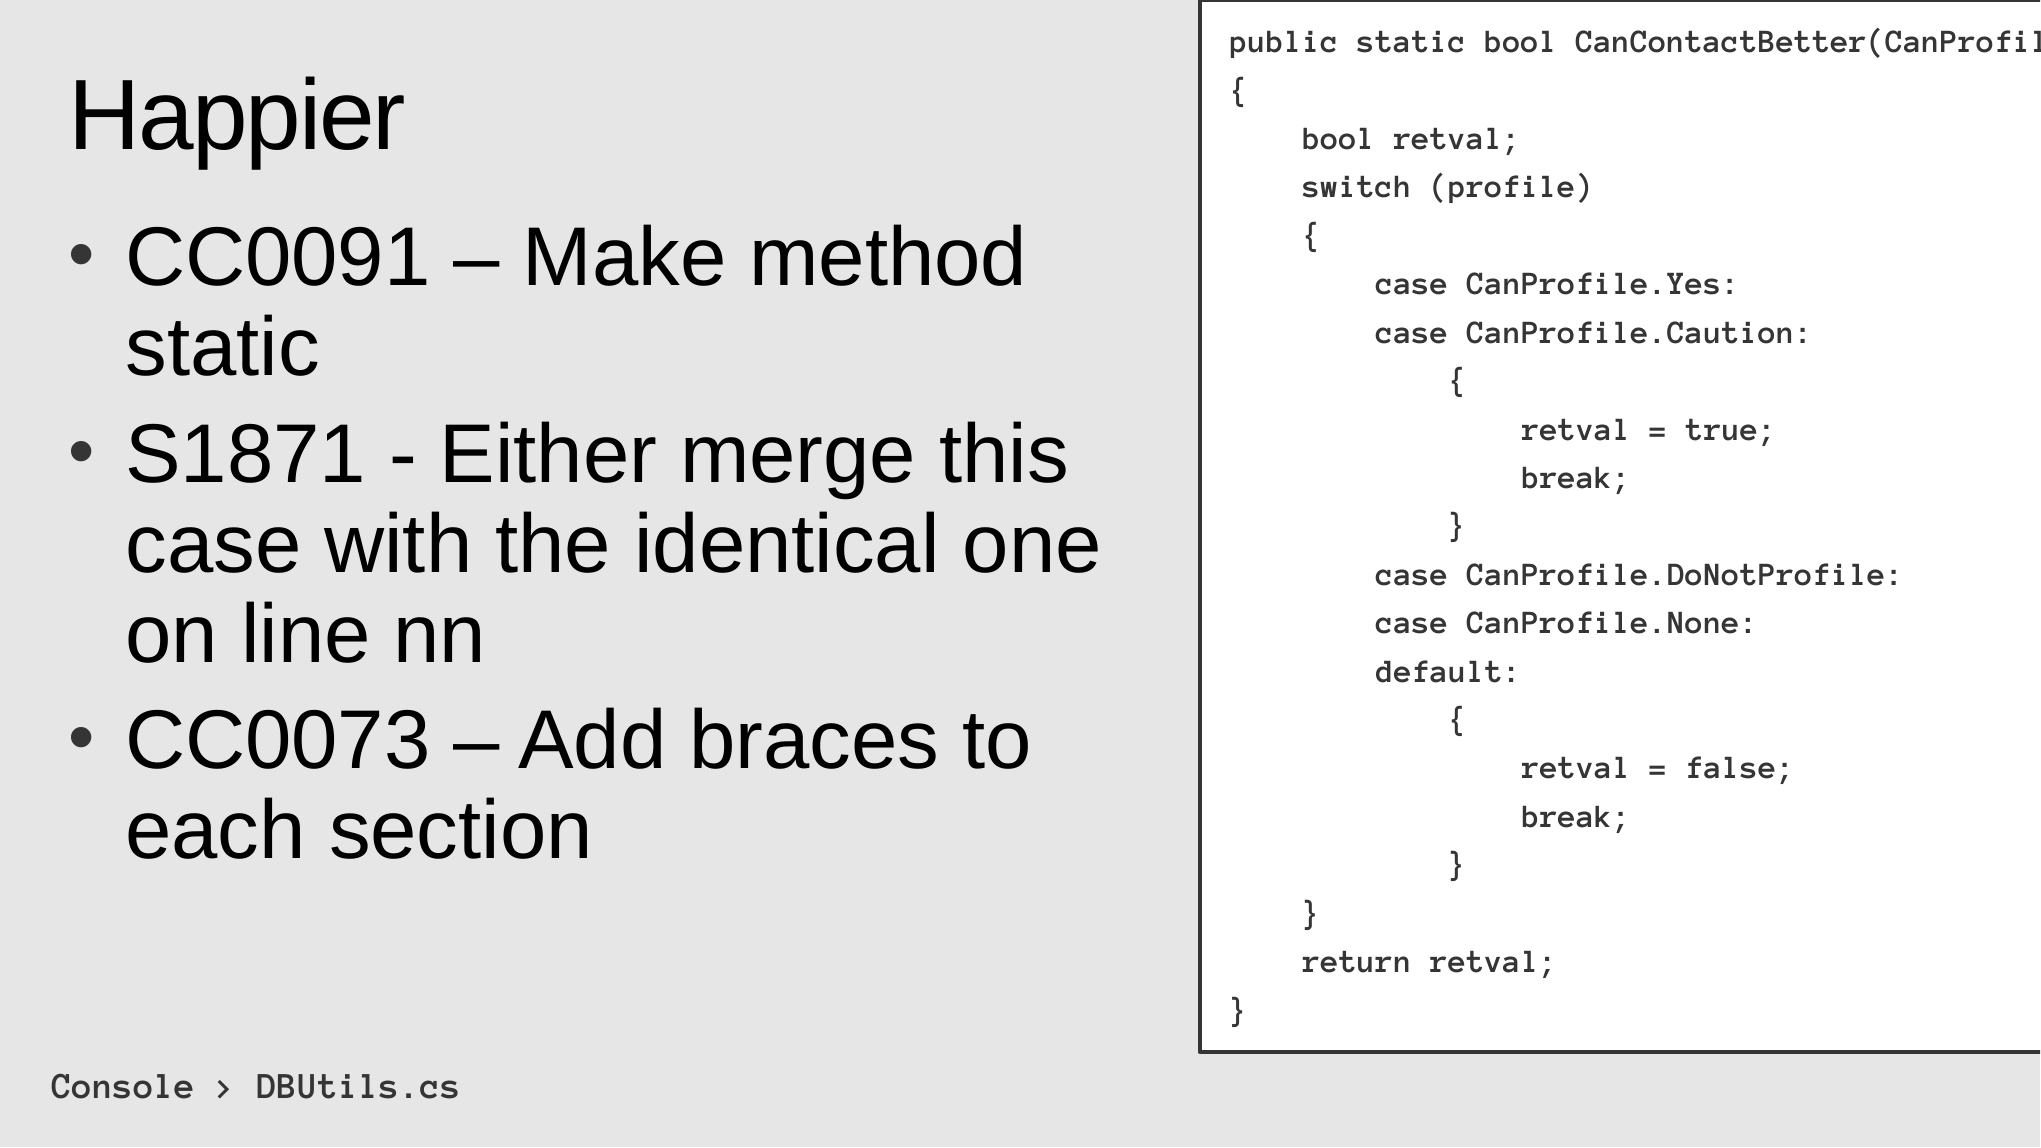

public static bool CanContactBetter(CanProfile profile)
{
    bool retval;
    switch (profile)
    {
        case CanProfile.Yes:
        case CanProfile.Caution:
            {
                retval = true;
                break;
            }
        case CanProfile.DoNotProfile:
        case CanProfile.None:
        default:
            {
                retval = false;
                break;
            }
    }
    return retval;
}
# Happier
CC0091 – Make method static
S1871 - Either merge this case with the identical one on line nn
CC0073 – Add braces to each section
Console > DBUtils.cs